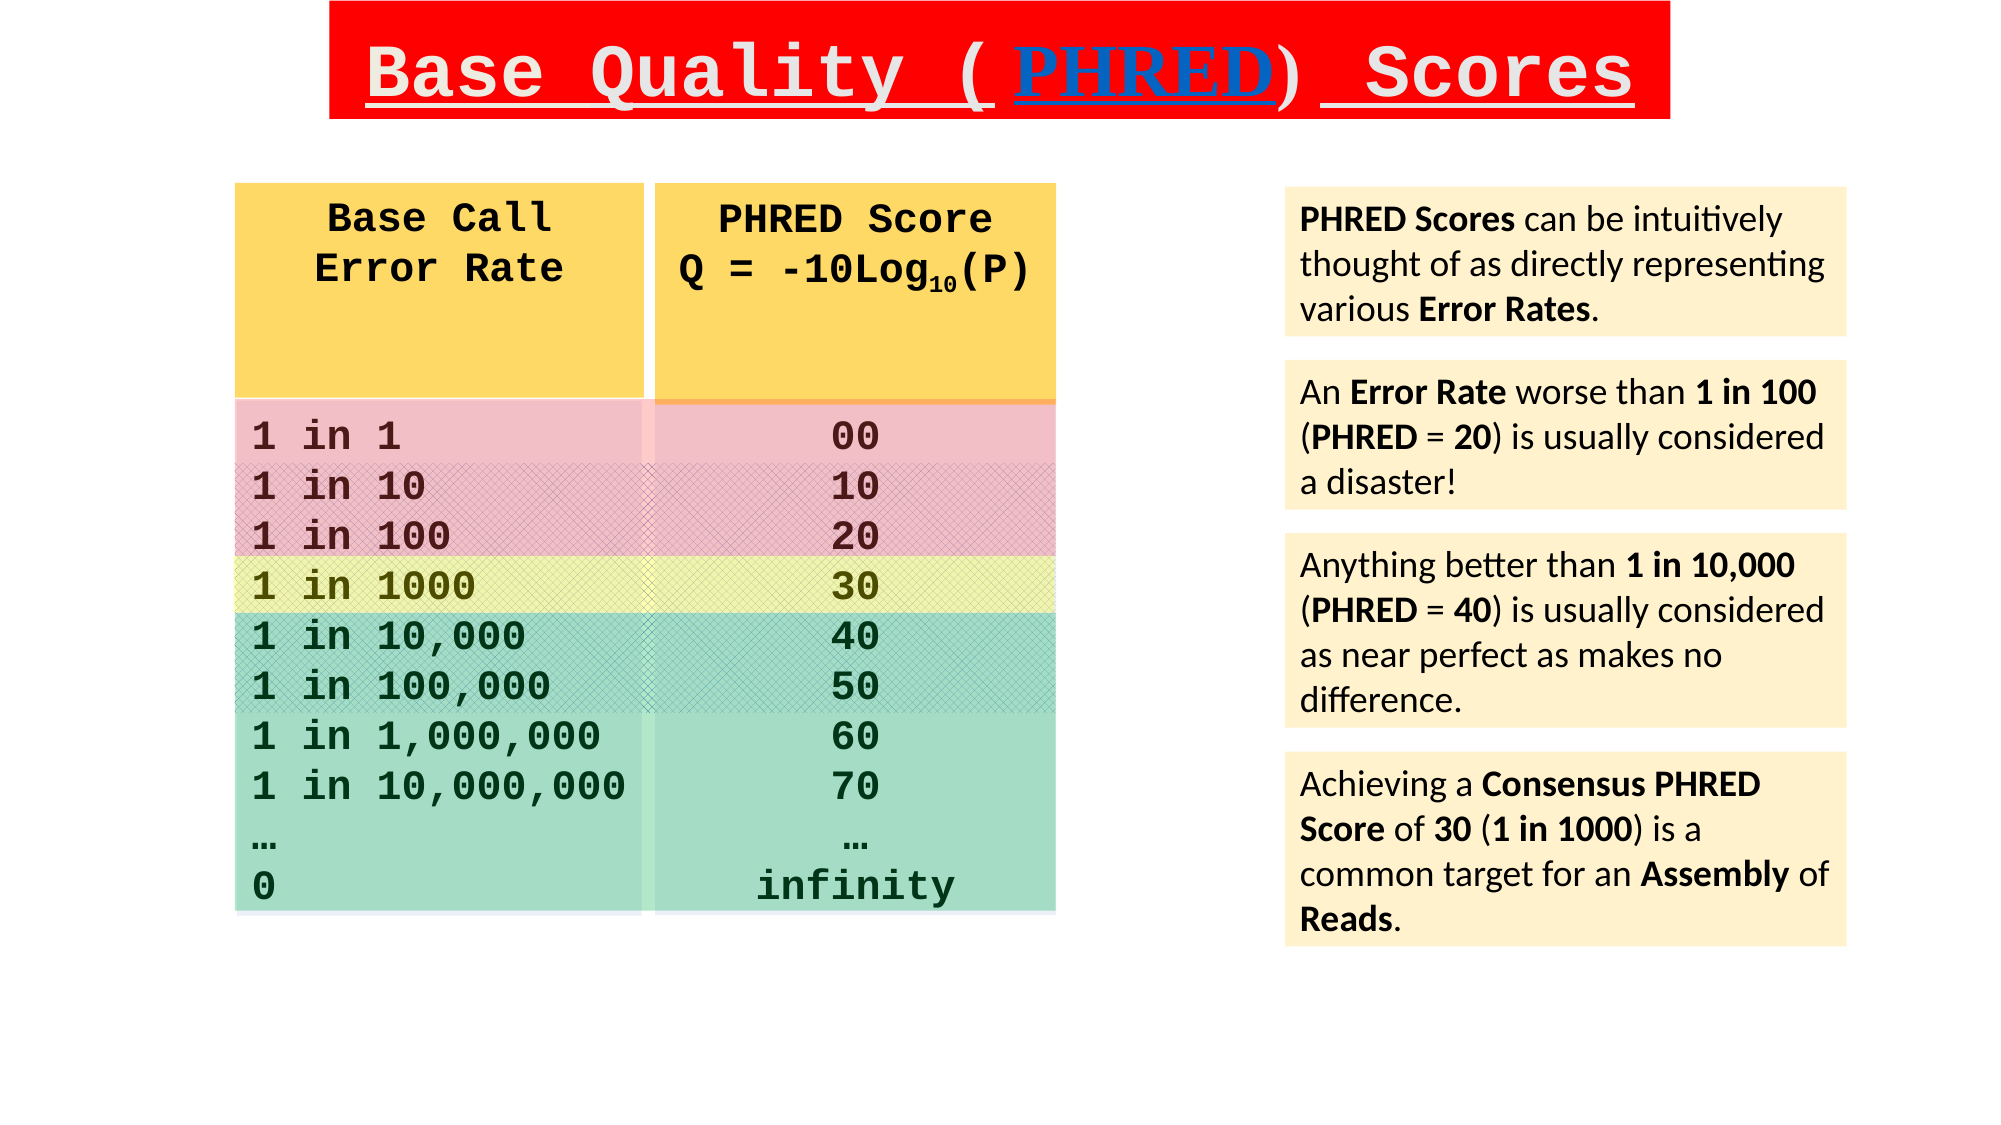

Base Quality ( PHRED)  Scores
Base Call
Error Rate

1 in 1
1 in 10
1 in 100
1 in 1000
1 in 10,000
1 in 100,000
1 in 1,000,000
1 in 10,000,000
…
0
PHRED Score
Q = -10Log10(P)

00
10
20
30
40
50
60
70
…
infinity
PHRED Scores can be intuitively thought of as directly representing various Error Rates.
An Error Rate worse than 1 in 100 (PHRED = 20) is usually considered a disaster!

Anything better than 1 in 10,000 (PHRED = 40) is usually considered as near perfect as makes no difference.

Achieving a Consensus PHRED Score of 30 (1 in 1000) is a common target for an Assembly of Reads.